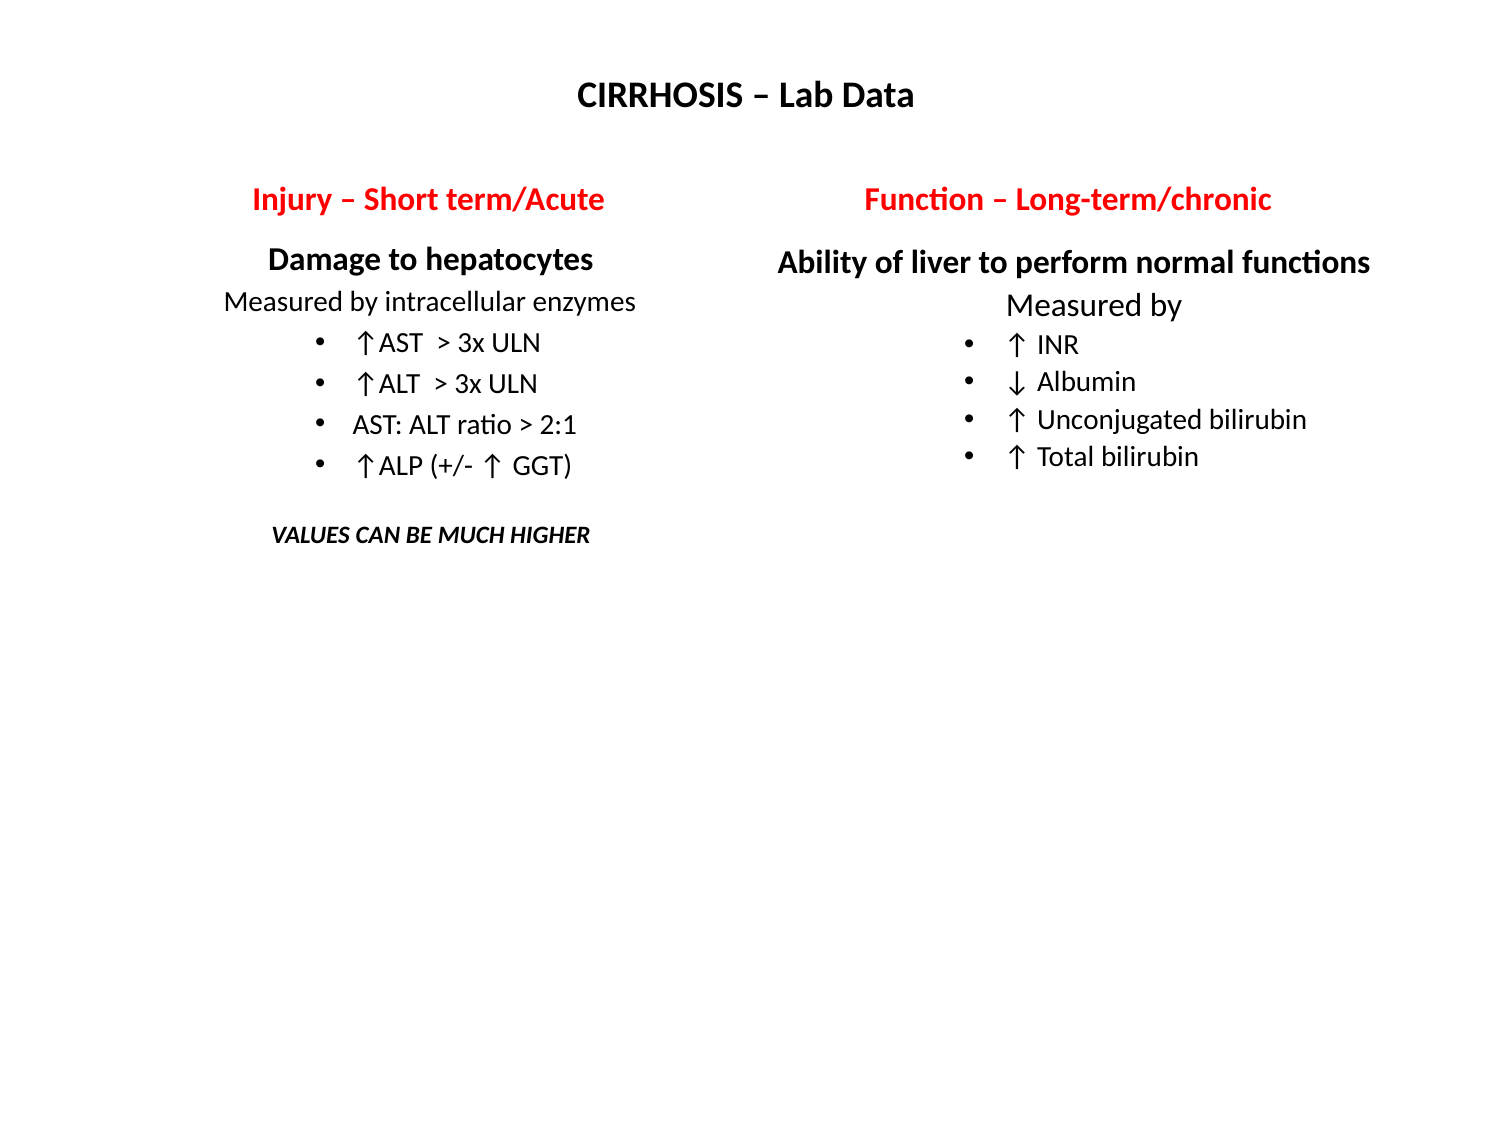

CIRRHOSIS – Lab Data
Injury – Short term/Acute
Function – Long-term/chronic
Damage to hepatocytes
         Measured by intracellular enzymes
↑AST  > 3x ULN
↑ALT  > 3x ULN
AST: ALT ratio > 2:1
↑ALP (+/- ↑ GGT)
VALUES CAN BE MUCH HIGHER
Ability of liver to perform normal functions
Measured by
↑ INR
↓ Albumin
↑ Unconjugated bilirubin
↑ Total bilirubin